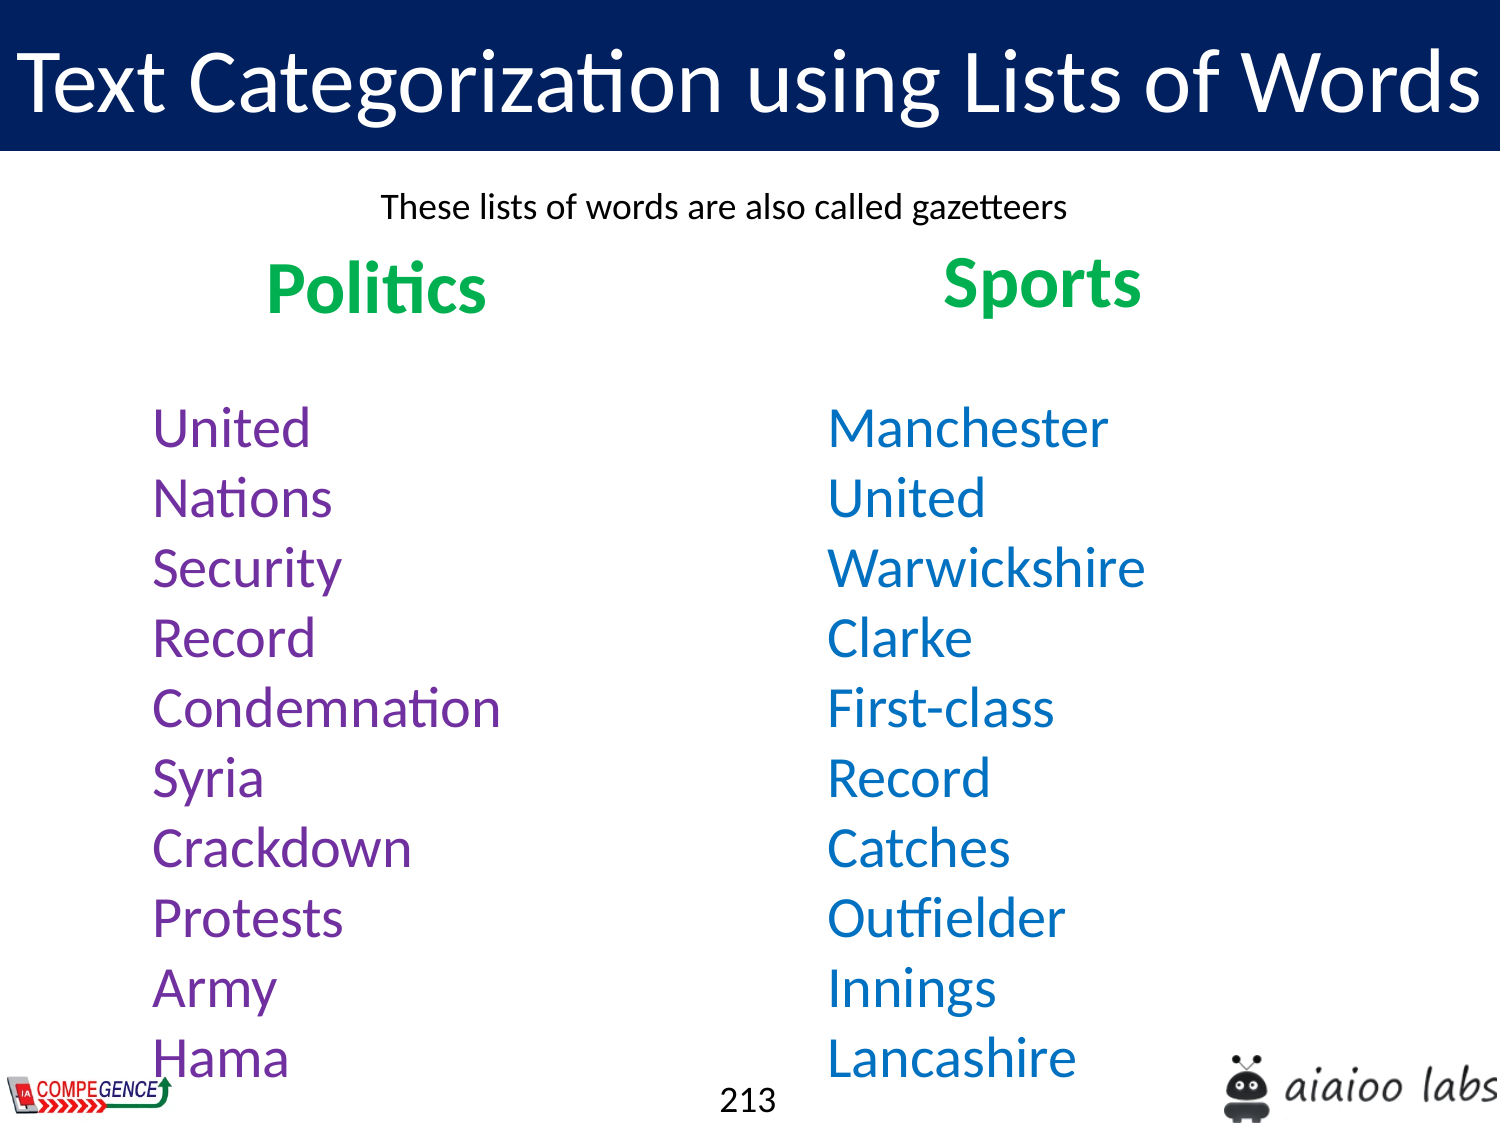

Text Categorization using Lists of Words
These lists of words are also called gazetteers
Sports
Politics
United
Nations
Security
Record
Condemnation
Syria
Crackdown
Protests
Army
Hama
Manchester
United
Warwickshire
Clarke
First-class
Record
Catches
Outfielder
Innings
Lancashire